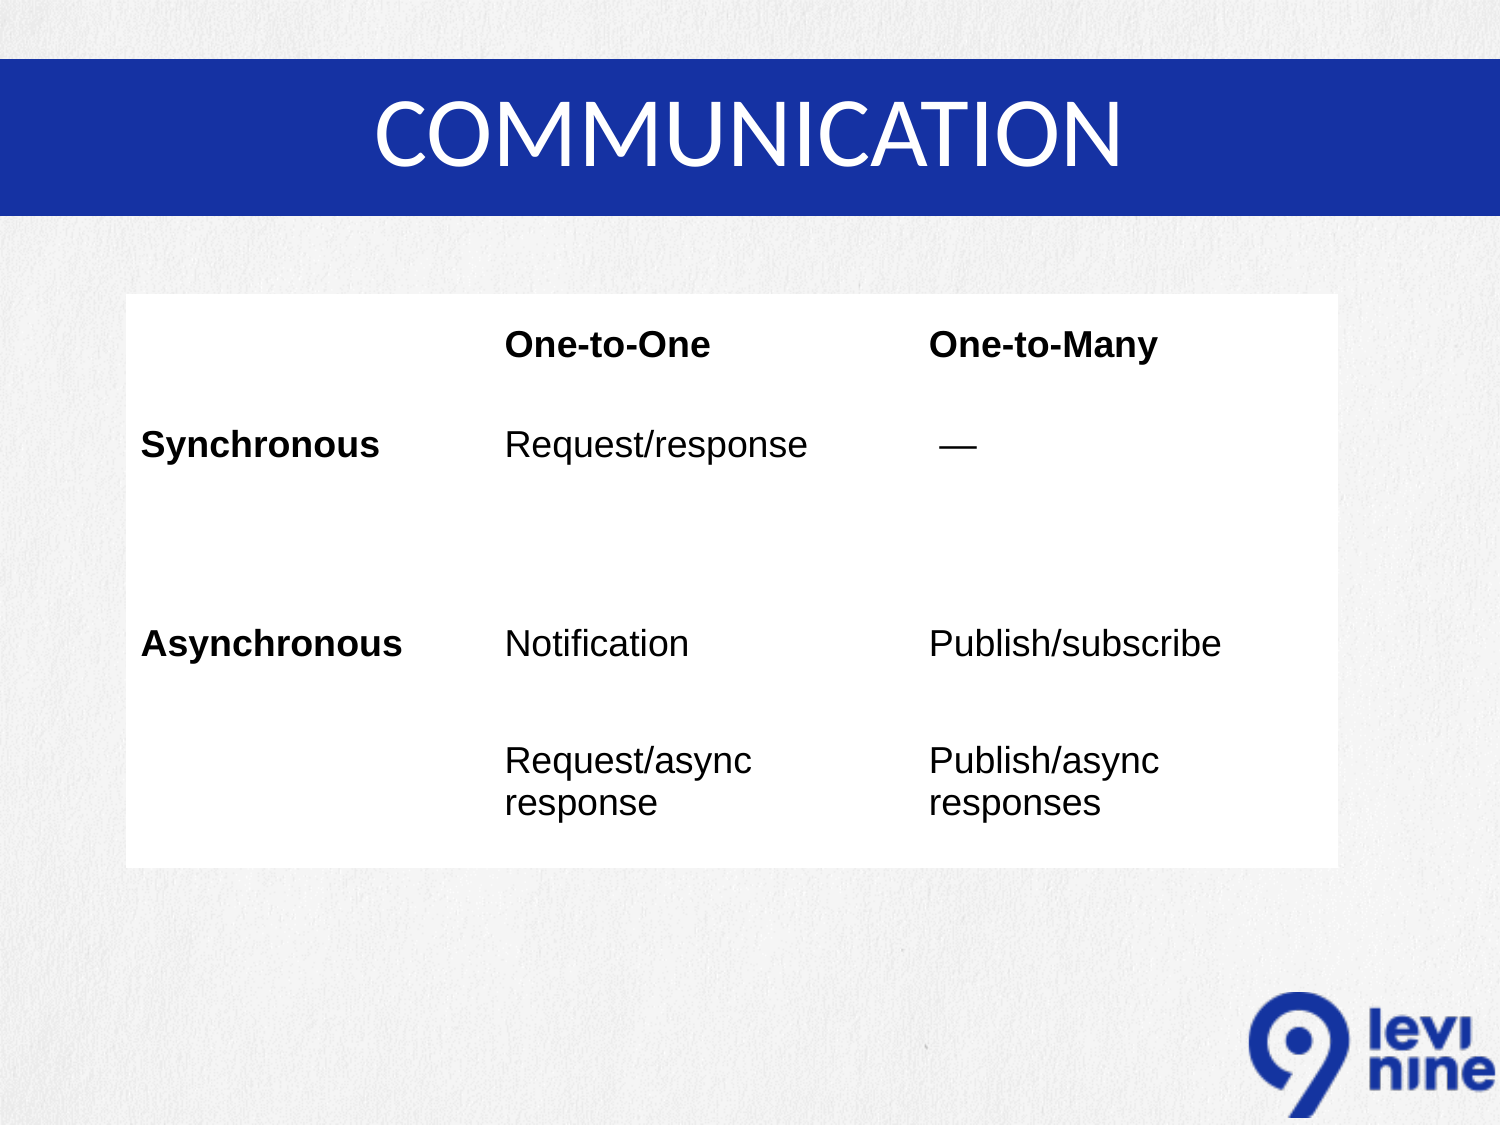

# COMMUNICATION

|  | One-to-One | One-to-Many |
| --- | --- | --- |
| Synchronous | Request/response | — |
|  |  |  |
| Asynchronous | Notification | Publish/subscribe |
|  | Request/async response | Publish/async responses |